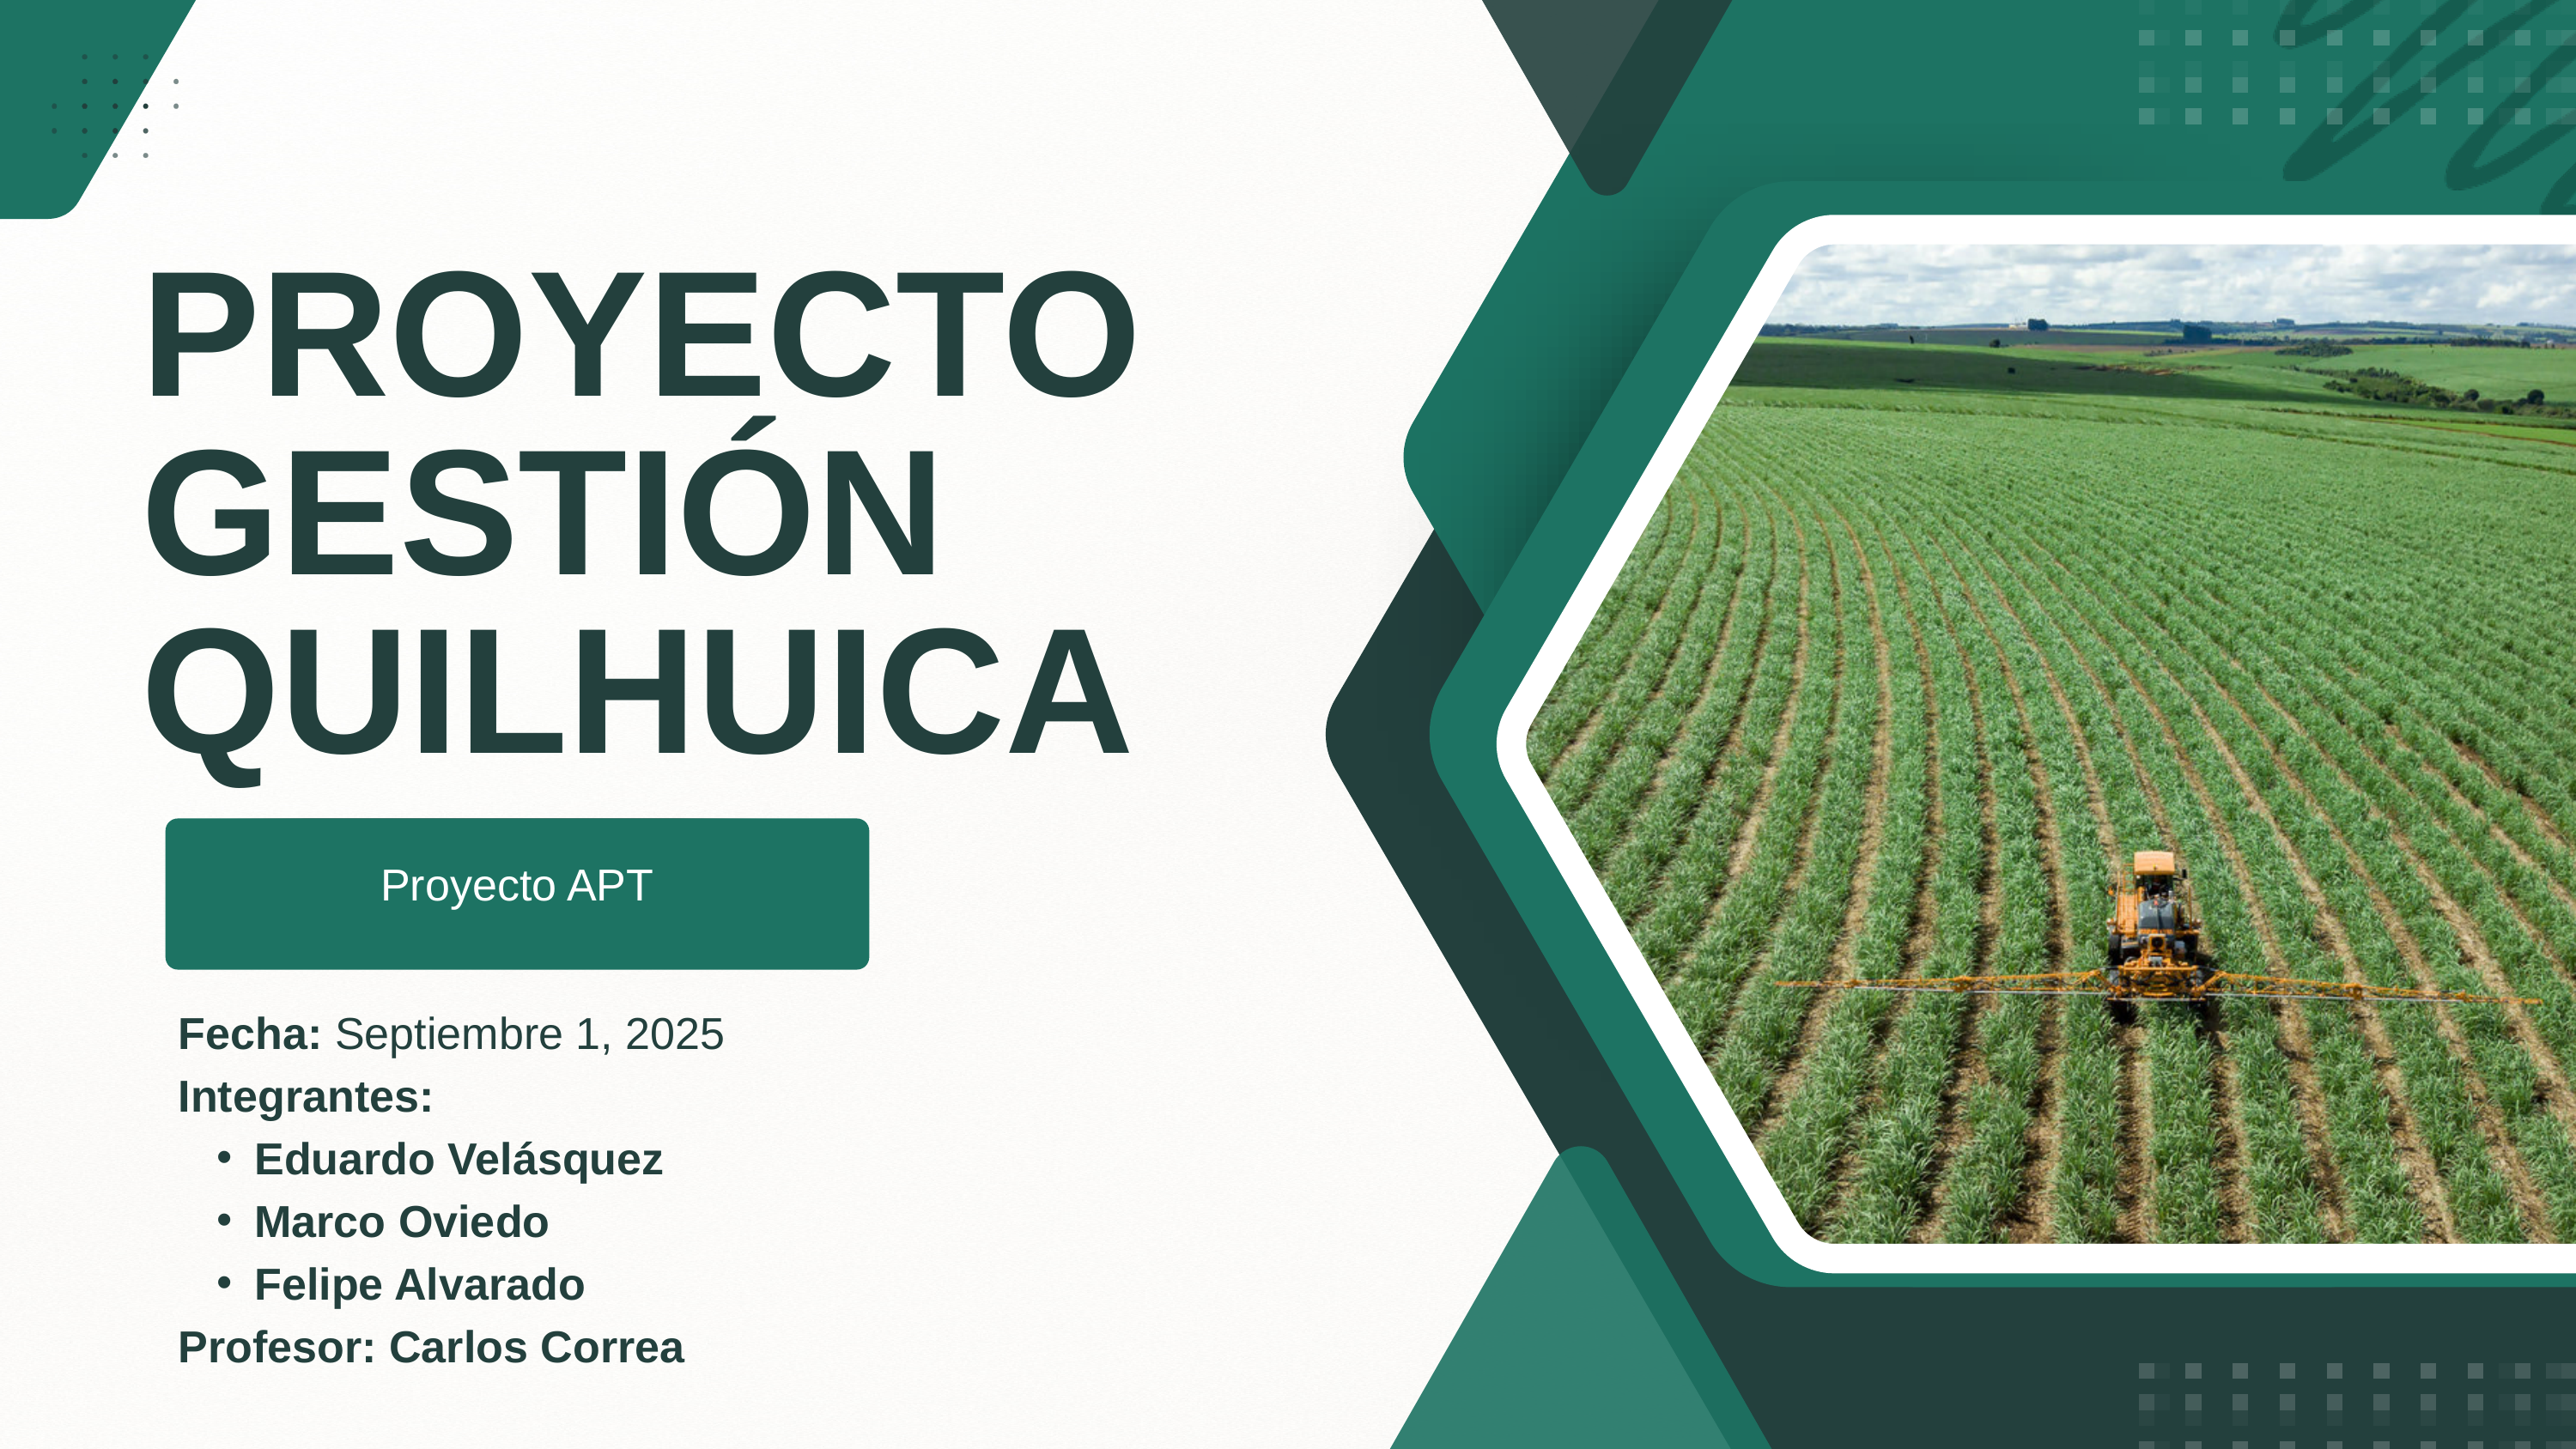

PROYECTO GESTIÓN QUILHUICA

Proyecto APT
Fecha: Septiembre 1, 2025
Integrantes:
Eduardo Velásquez
Marco Oviedo
Felipe Alvarado
Profesor: Carlos Correa